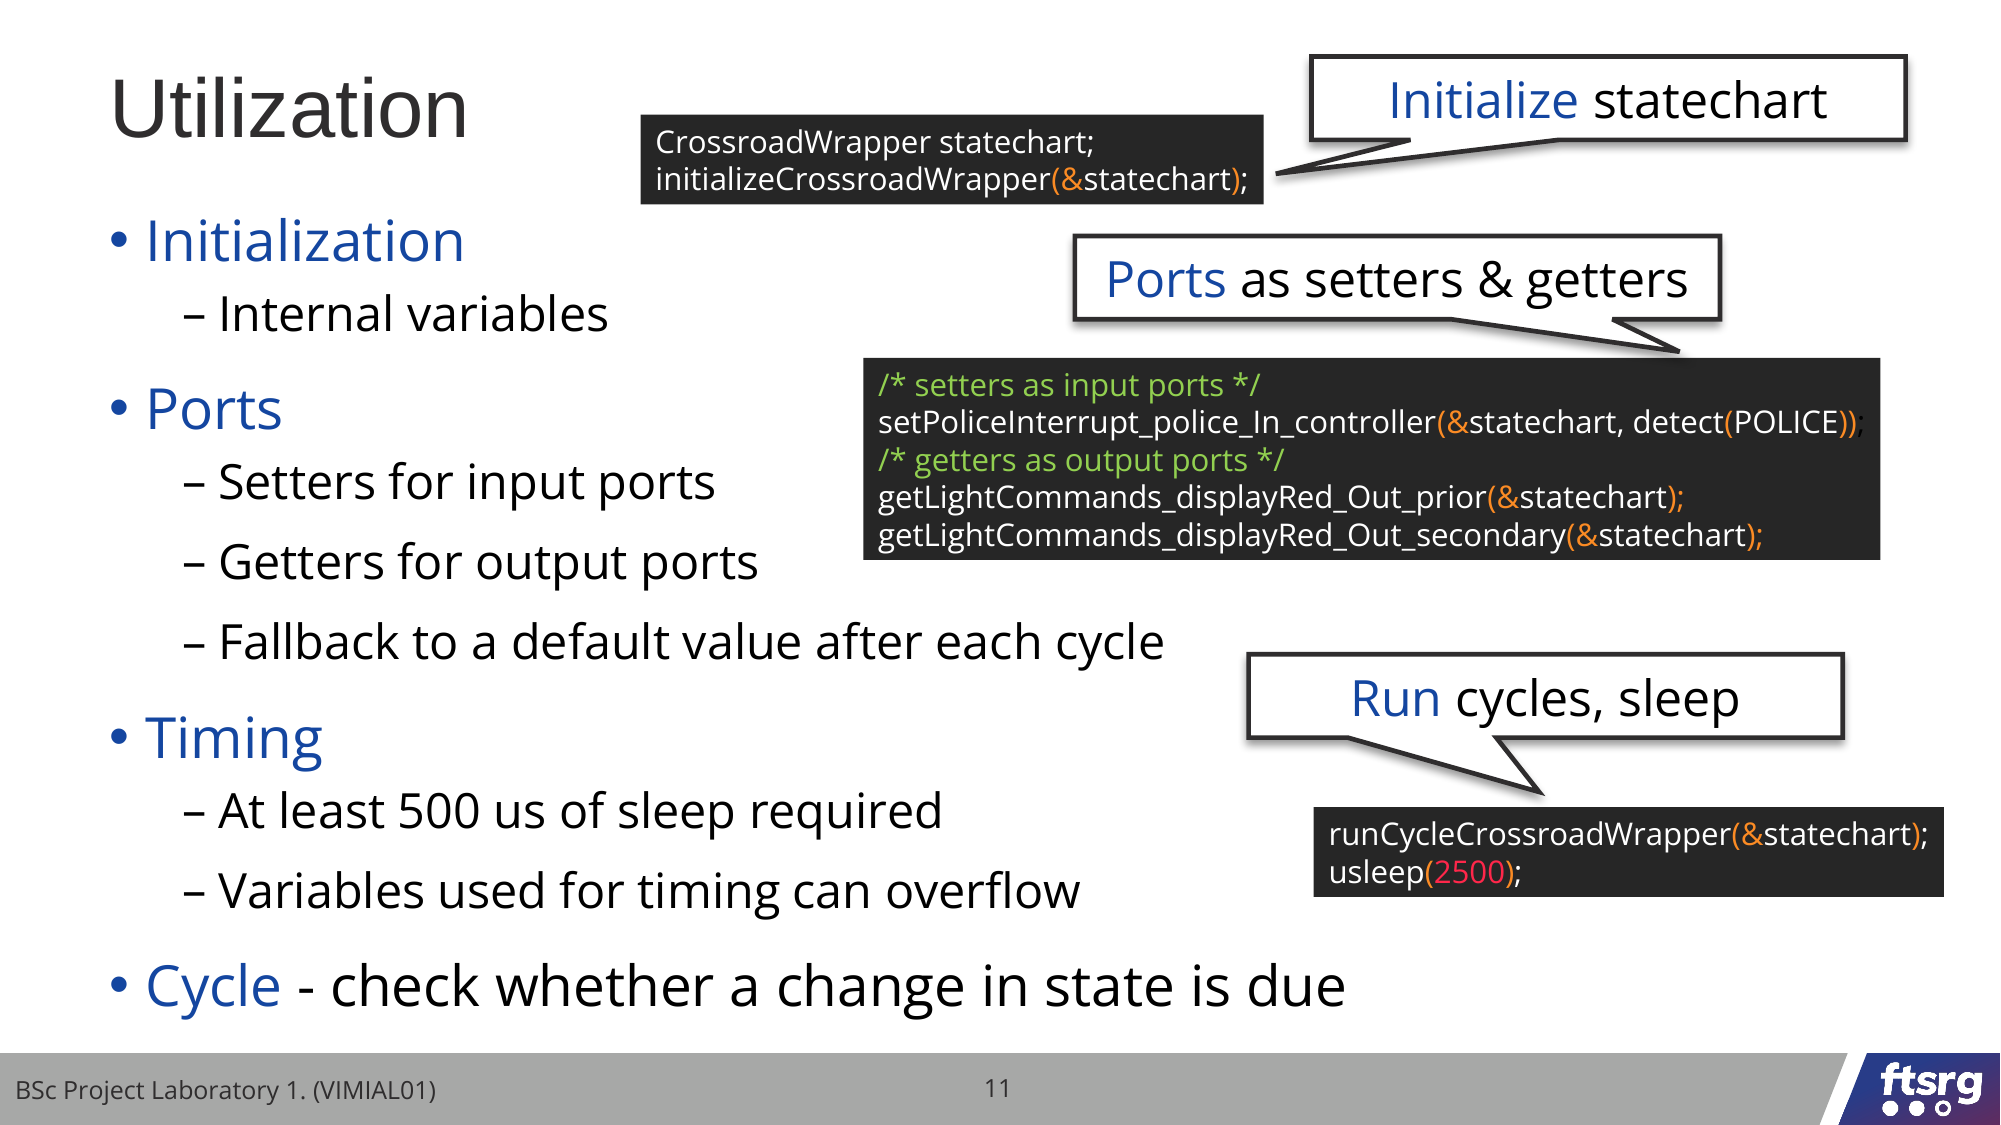

# Utilization
Initialize statechart
CrossroadWrapper statechart;
initializeCrossroadWrapper(&statechart);
Initialization
Internal variables
Ports
Setters for input ports
Getters for output ports
Fallback to a default value after each cycle
Timing
At least 500 us of sleep required
Variables used for timing can overflow
Cycle - check whether a change in state is due

Ports as setters & getters
/* setters as input ports */
setPoliceInterrupt_police_In_controller(&statechart, detect(POLICE));
/* getters as output ports */
getLightCommands_displayRed_Out_prior(&statechart);
getLightCommands_displayRed_Out_secondary(&statechart);
Run cycles, sleep
runCycleCrossroadWrapper(&statechart);
usleep(2500);
BSc Project Laboratory 1. (VIMIAL01)
11